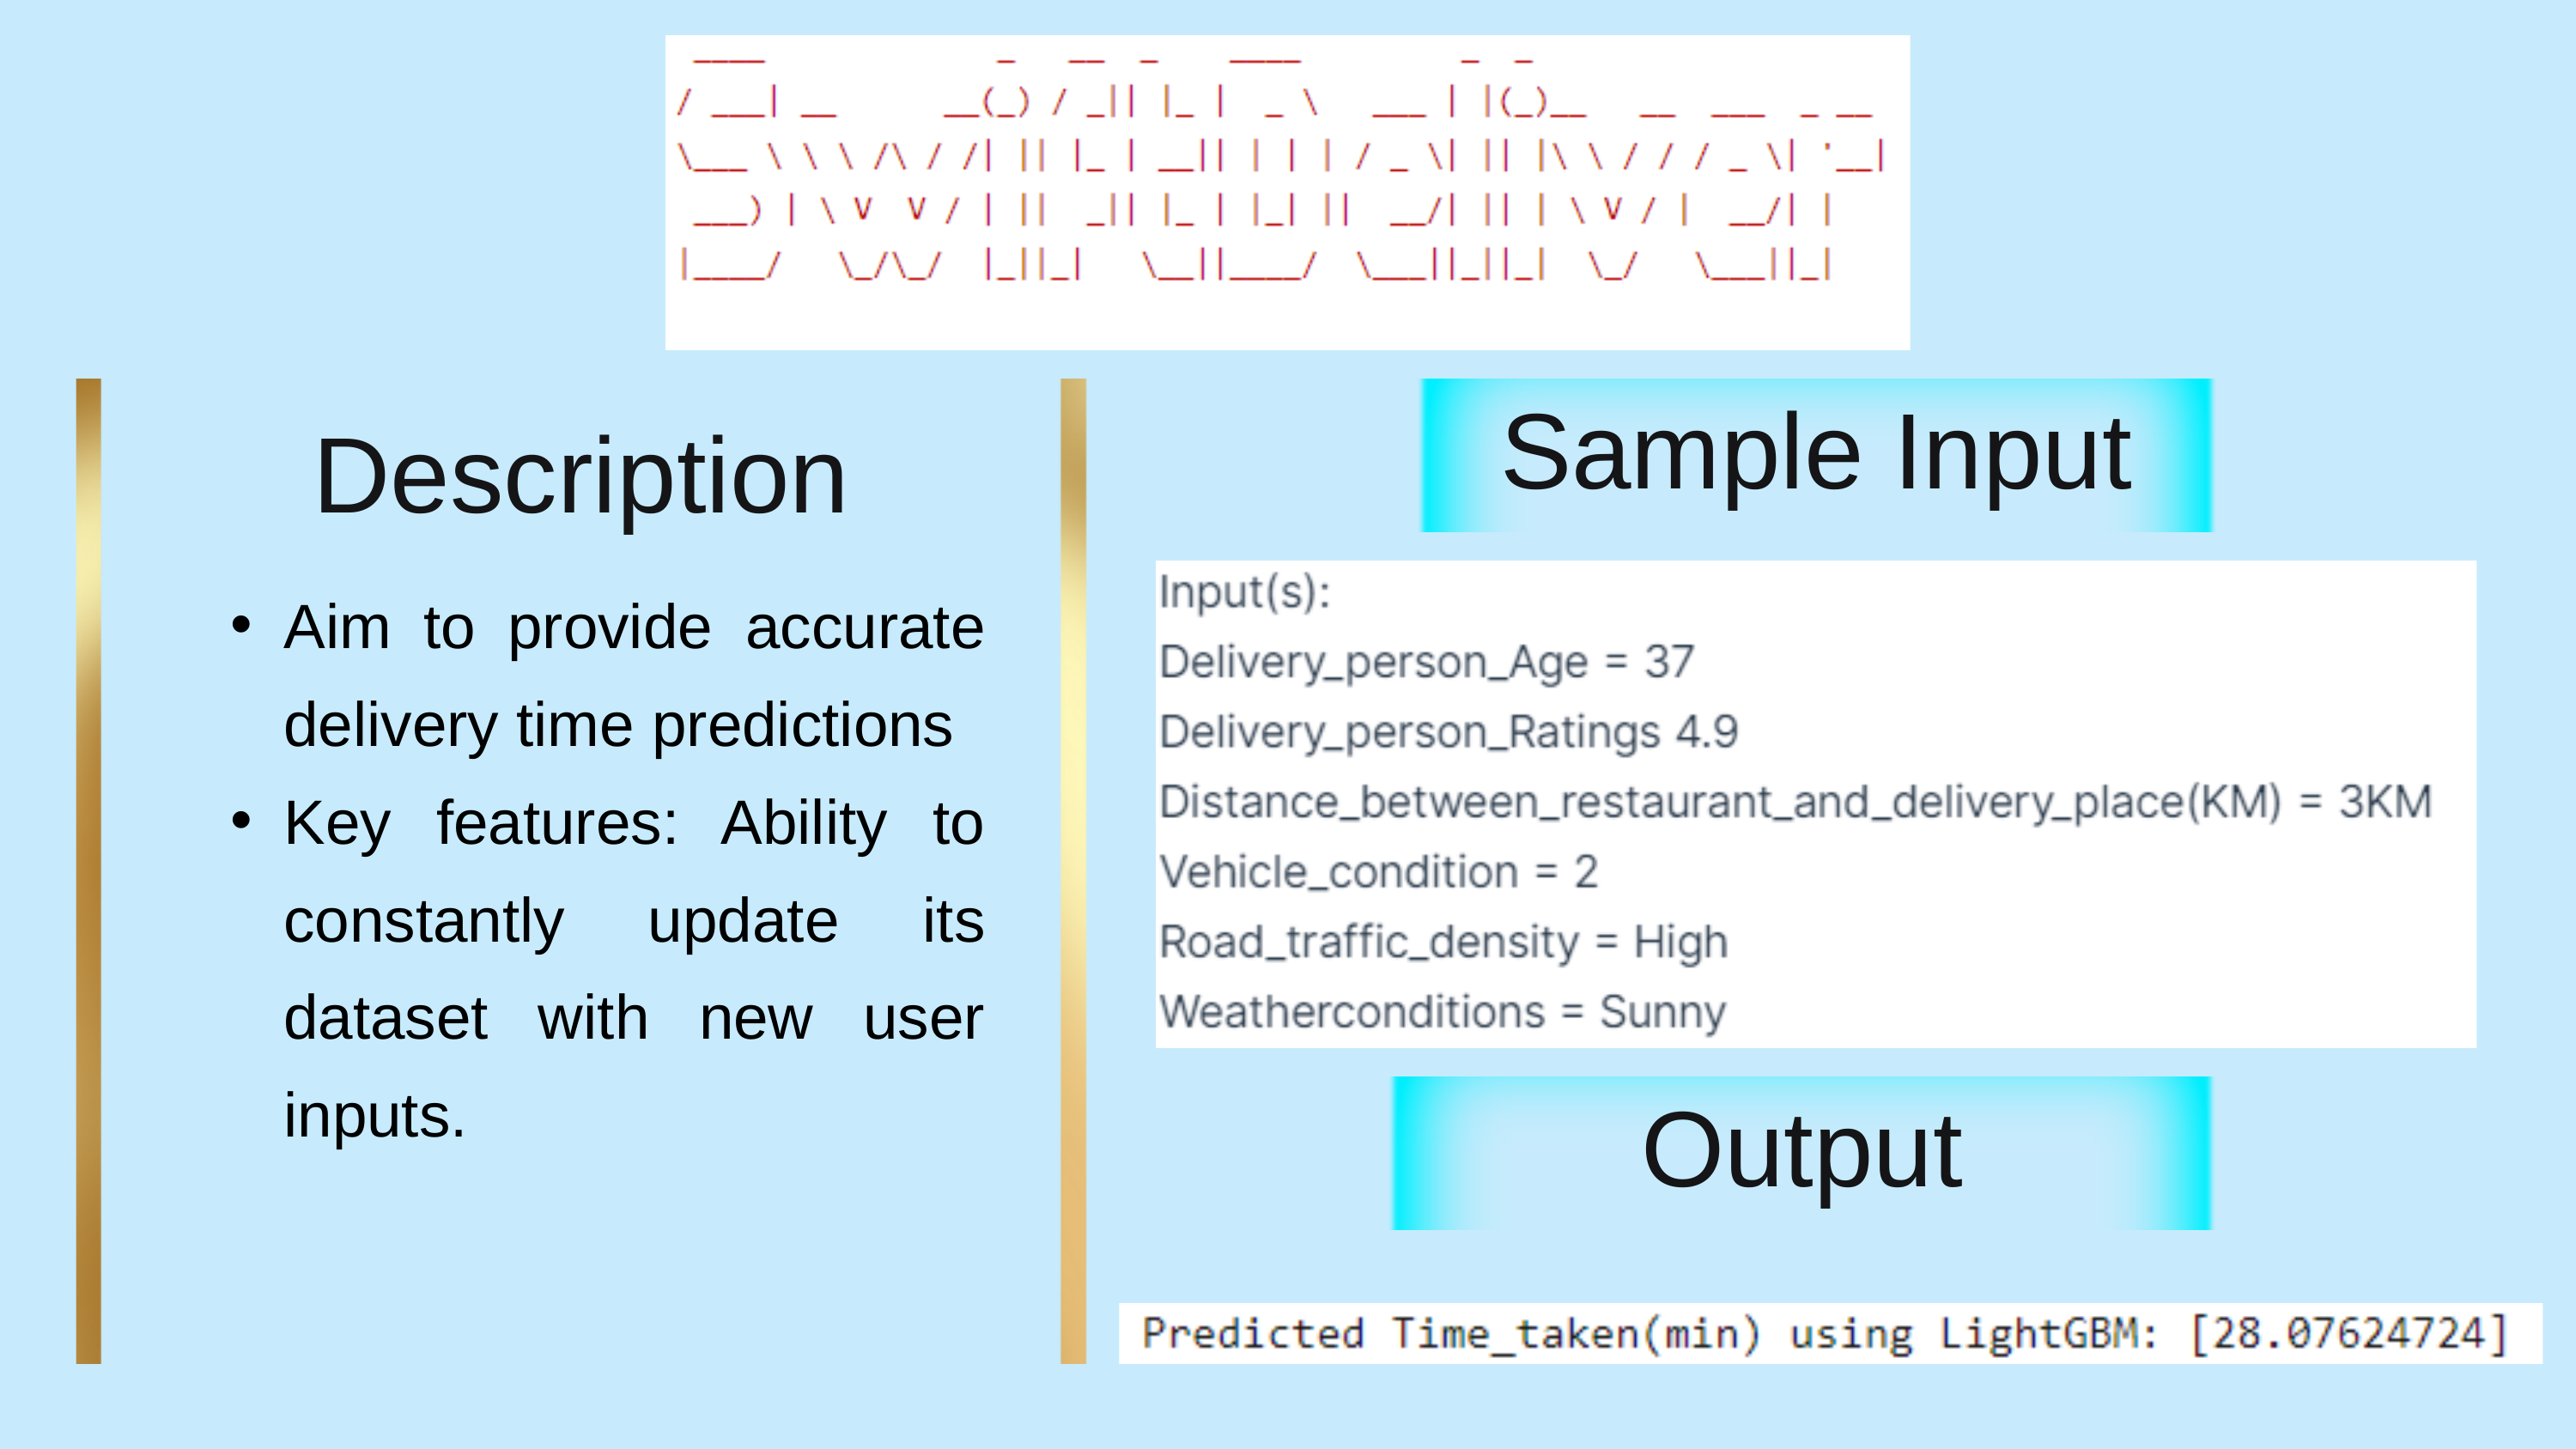

Sample Input

Description

Aim to provide accurate delivery time predictions
Key features: Ability to constantly update its dataset with new user inputs.
Output